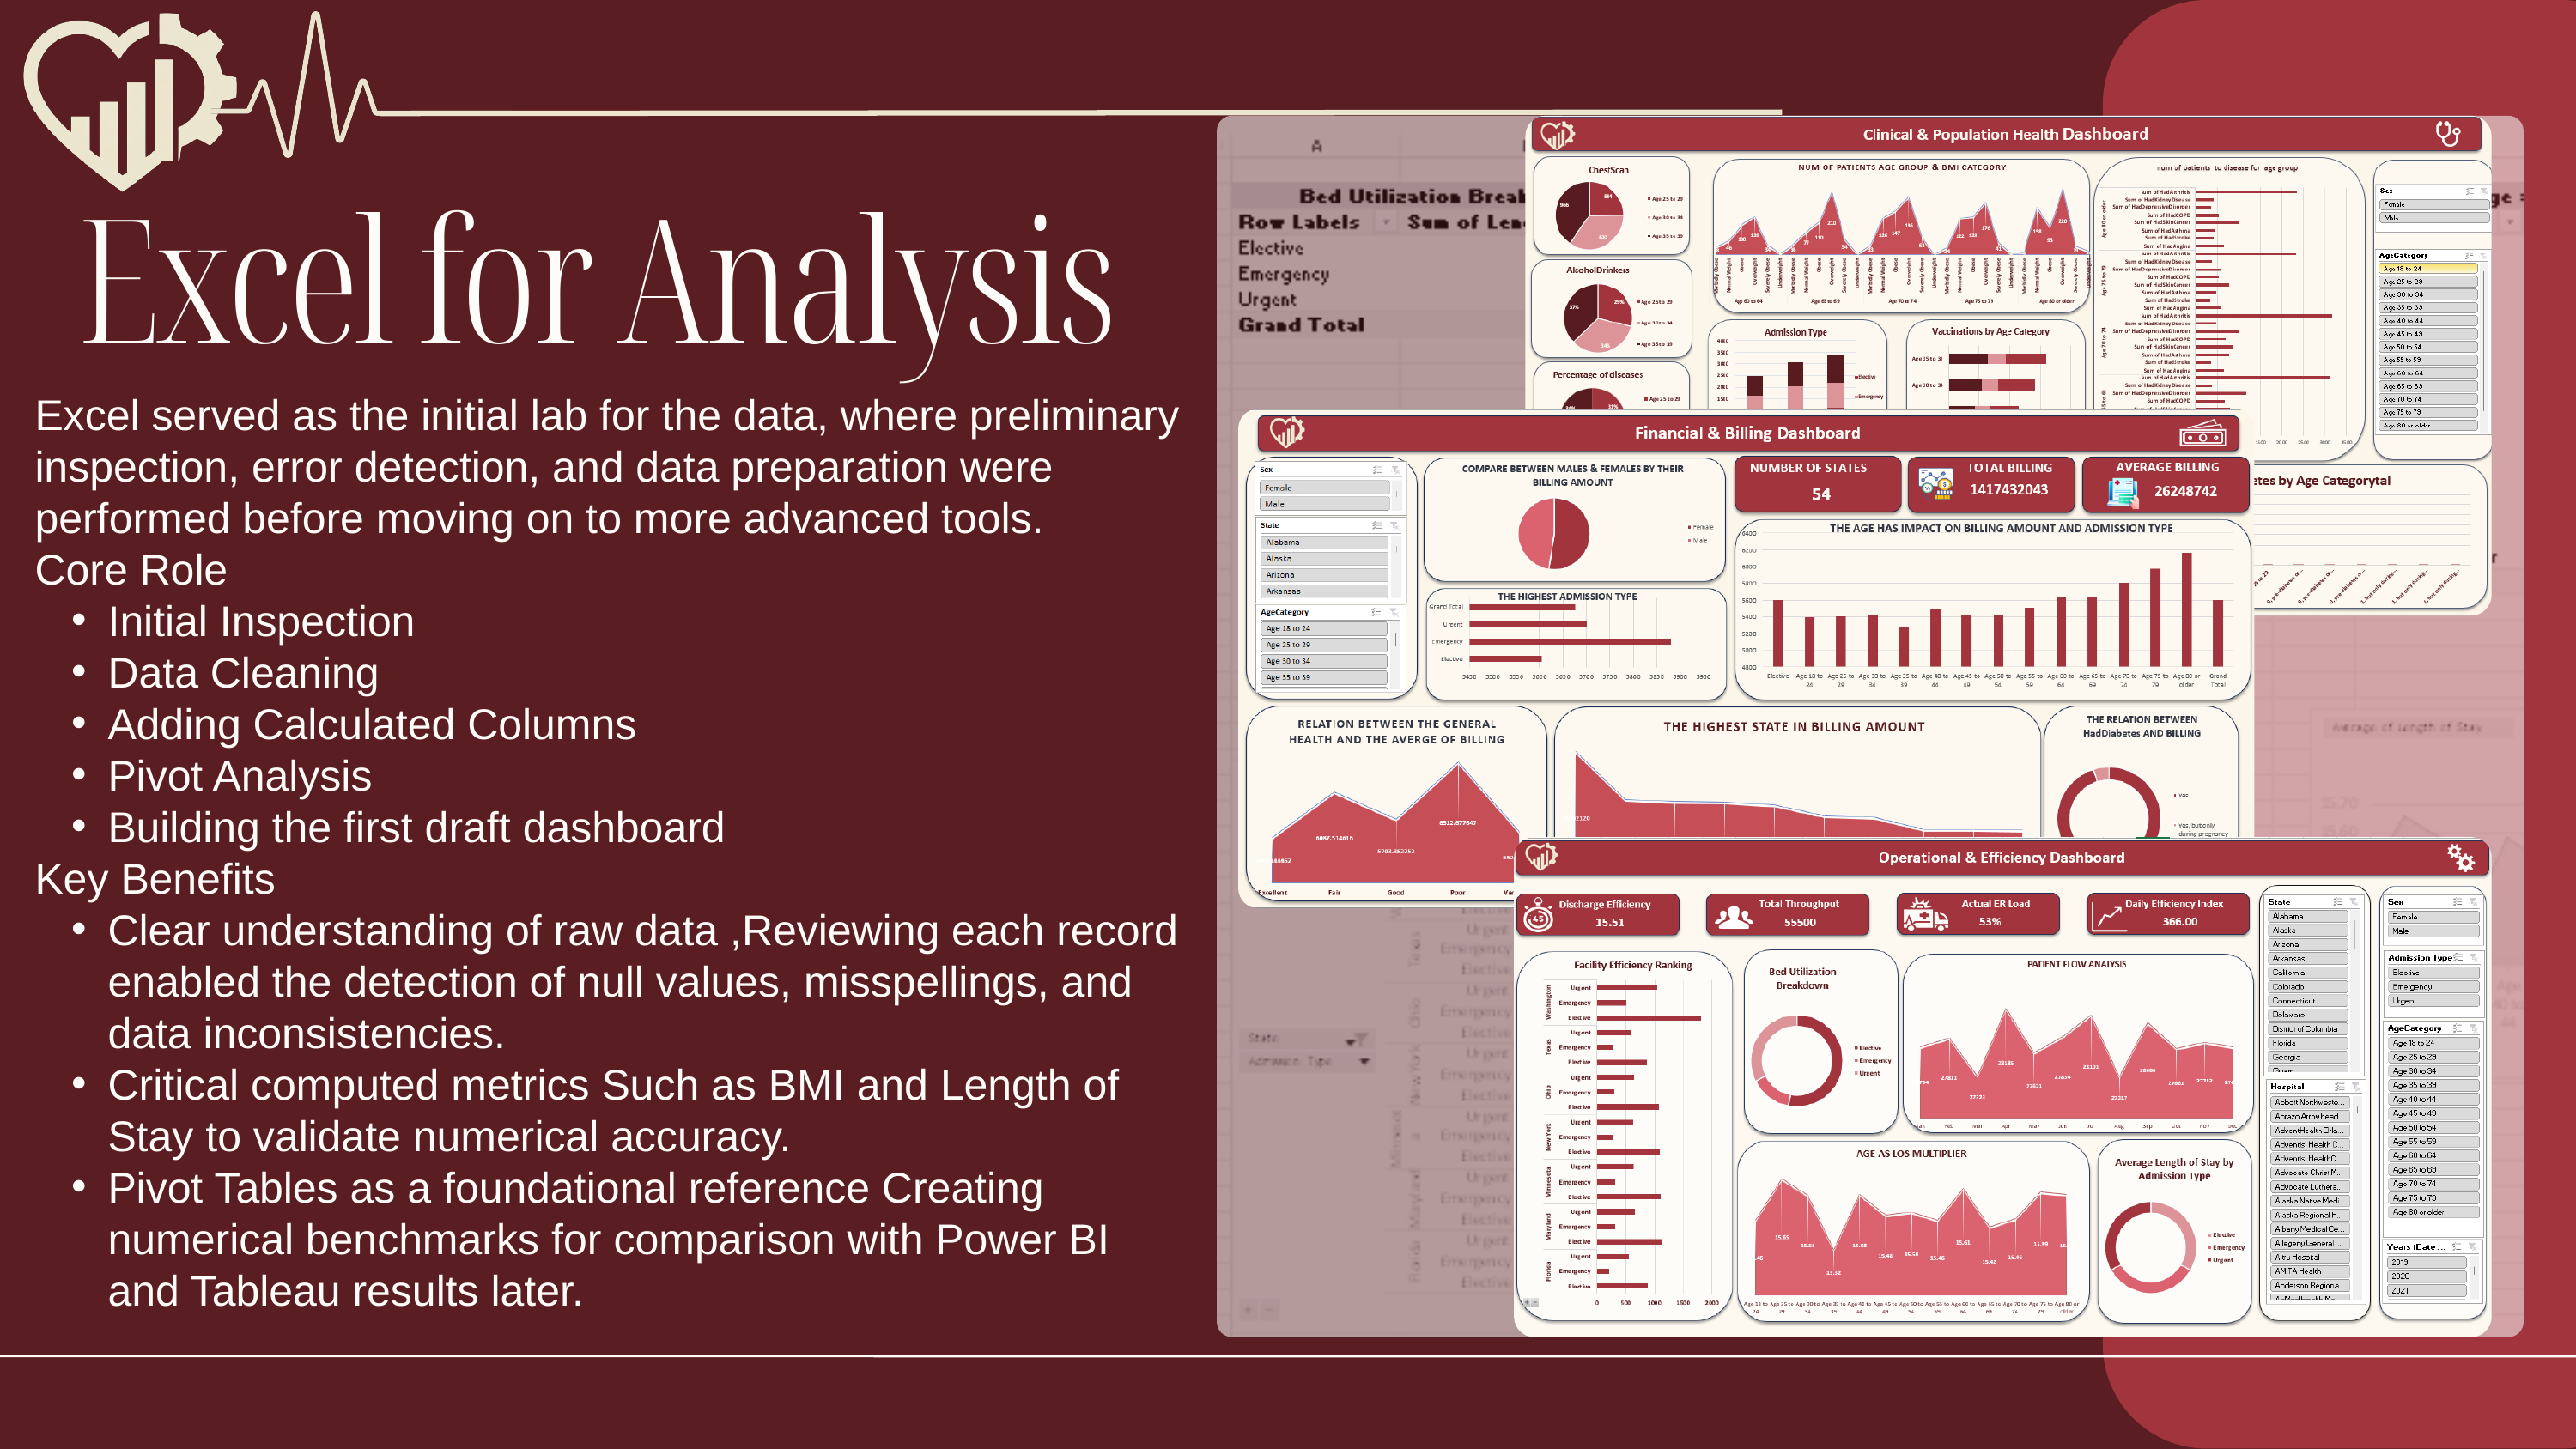

Excel for Analysis
Excel served as the initial lab for the data, where preliminary inspection, error detection, and data preparation were performed before moving on to more advanced tools.
Core Role
Initial Inspection
Data Cleaning
Adding Calculated Columns
Pivot Analysis
Building the first draft dashboard
Key Benefits
Clear understanding of raw data ,Reviewing each record enabled the detection of null values, misspellings, and data inconsistencies.
Critical computed metrics Such as BMI and Length of Stay to validate numerical accuracy.
Pivot Tables as a foundational reference Creating numerical benchmarks for comparison with Power BI and Tableau results later.